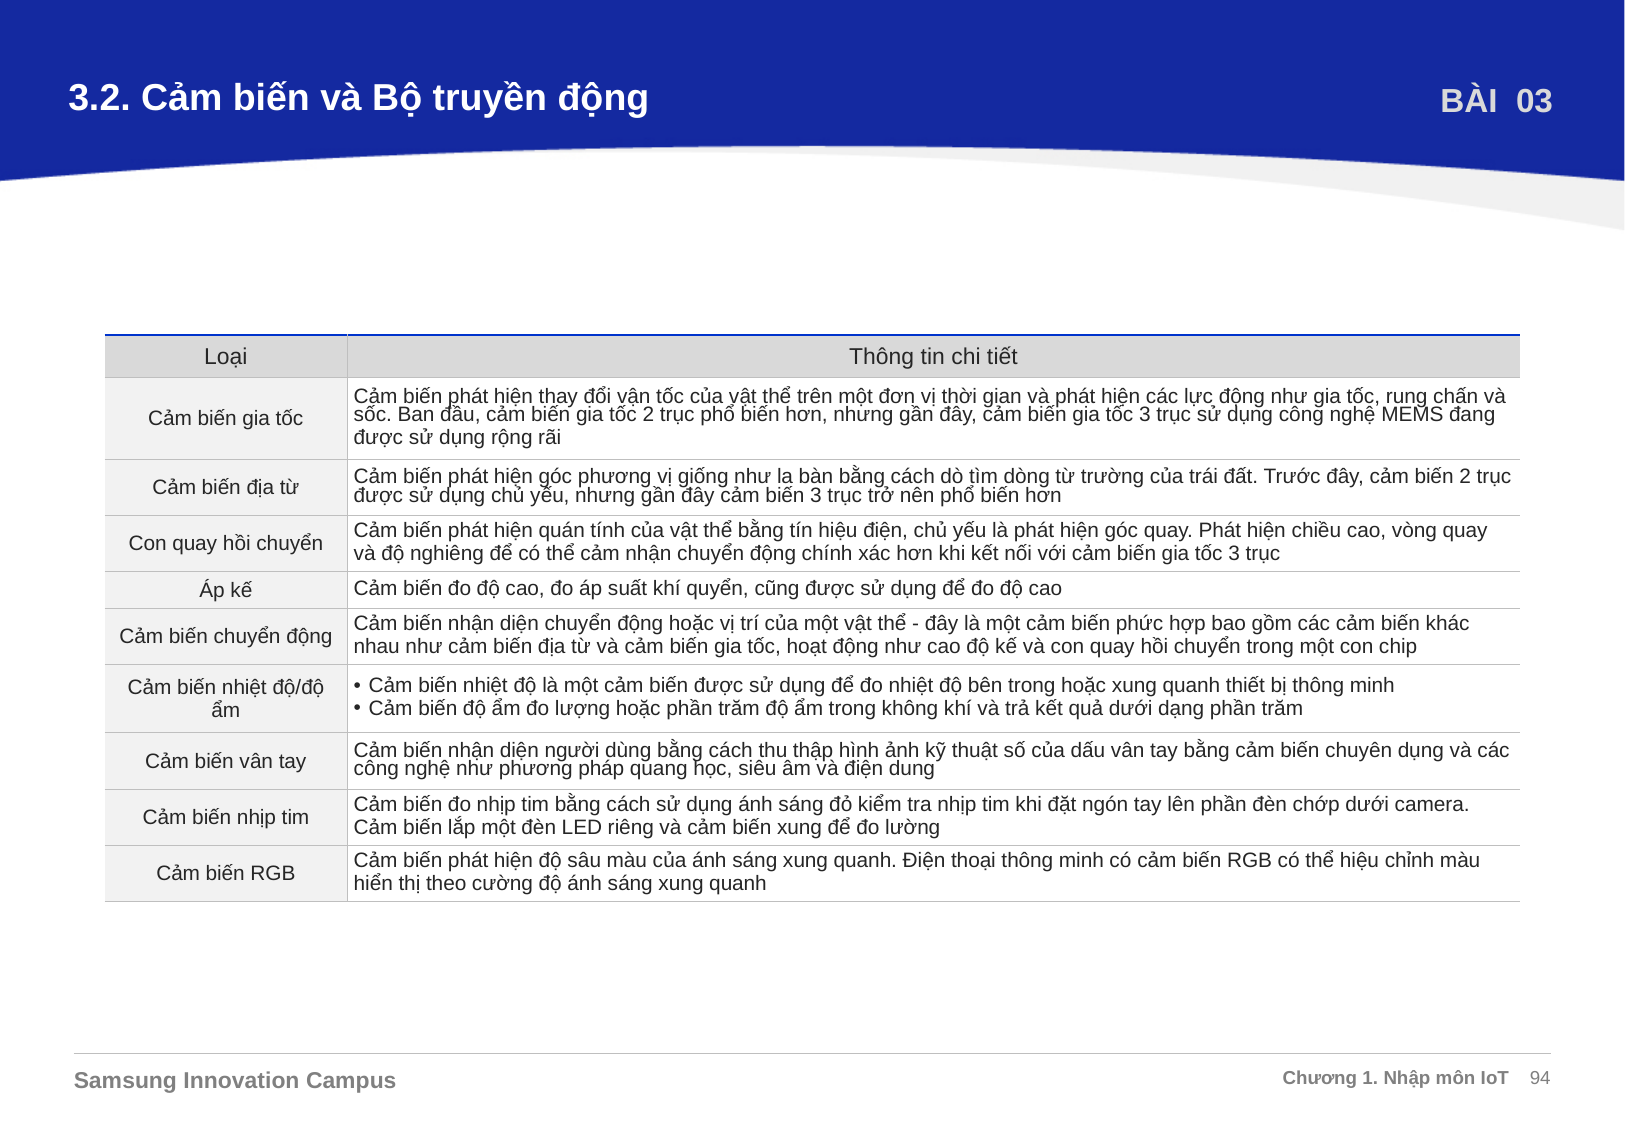

3.2. Cảm biến và Bộ truyền động

BÀI  03
| Loại | Thông tin chi tiết |
| --- | --- |
| Cảm biến gia tốc | Cảm biến phát hiện thay đổi vận tốc của vật thể trên một đơn vị thời gian và phát hiện các lực động như gia tốc, rung chấn và sốc. Ban đầu, cảm biến gia tốc 2 trục phổ biến hơn, nhưng gần đây, cảm biến gia tốc 3 trục sử dụng công nghệ MEMS đang được sử dụng rộng rãi |
| Cảm biến địa từ | Cảm biến phát hiện góc phương vị giống như la bàn bằng cách dò tìm dòng từ trường của trái đất. Trước đây, cảm biến 2 trục được sử dụng chủ yếu, nhưng gần đây cảm biến 3 trục trở nên phổ biến hơn |
| Con quay hồi chuyển | Cảm biến phát hiện quán tính của vật thể bằng tín hiệu điện, chủ yếu là phát hiện góc quay. Phát hiện chiều cao, vòng quay và độ nghiêng để có thể cảm nhận chuyển động chính xác hơn khi kết nối với cảm biến gia tốc 3 trục |
| Áp kế | Cảm biến đo độ cao, đo áp suất khí quyển, cũng được sử dụng để đo độ cao |
| Cảm biến chuyển động | Cảm biến nhận diện chuyển động hoặc vị trí của một vật thể - đây là một cảm biến phức hợp bao gồm các cảm biến khác nhau như cảm biến địa từ và cảm biến gia tốc, hoạt động như cao độ kế và con quay hồi chuyển trong một con chip |
| Cảm biến nhiệt độ/độ ẩm | Cảm biến nhiệt độ là một cảm biến được sử dụng để đo nhiệt độ bên trong hoặc xung quanh thiết bị thông minh Cảm biến độ ẩm đo lượng hoặc phần trăm độ ẩm trong không khí và trả kết quả dưới dạng phần trăm |
| Cảm biến vân tay | Cảm biến nhận diện người dùng bằng cách thu thập hình ảnh kỹ thuật số của dấu vân tay bằng cảm biến chuyên dụng và các công nghệ như phương pháp quang học, siêu âm và điện dung |
| Cảm biến nhịp tim | Cảm biến đo nhịp tim bằng cách sử dụng ánh sáng đỏ kiểm tra nhịp tim khi đặt ngón tay lên phần đèn chớp dưới camera. Cảm biến lắp một đèn LED riêng và cảm biến xung để đo lường |
| Cảm biến RGB | Cảm biến phát hiện độ sâu màu của ánh sáng xung quanh. Điện thoại thông minh có cảm biến RGB có thể hiệu chỉnh màu hiển thị theo cường độ ánh sáng xung quanh |